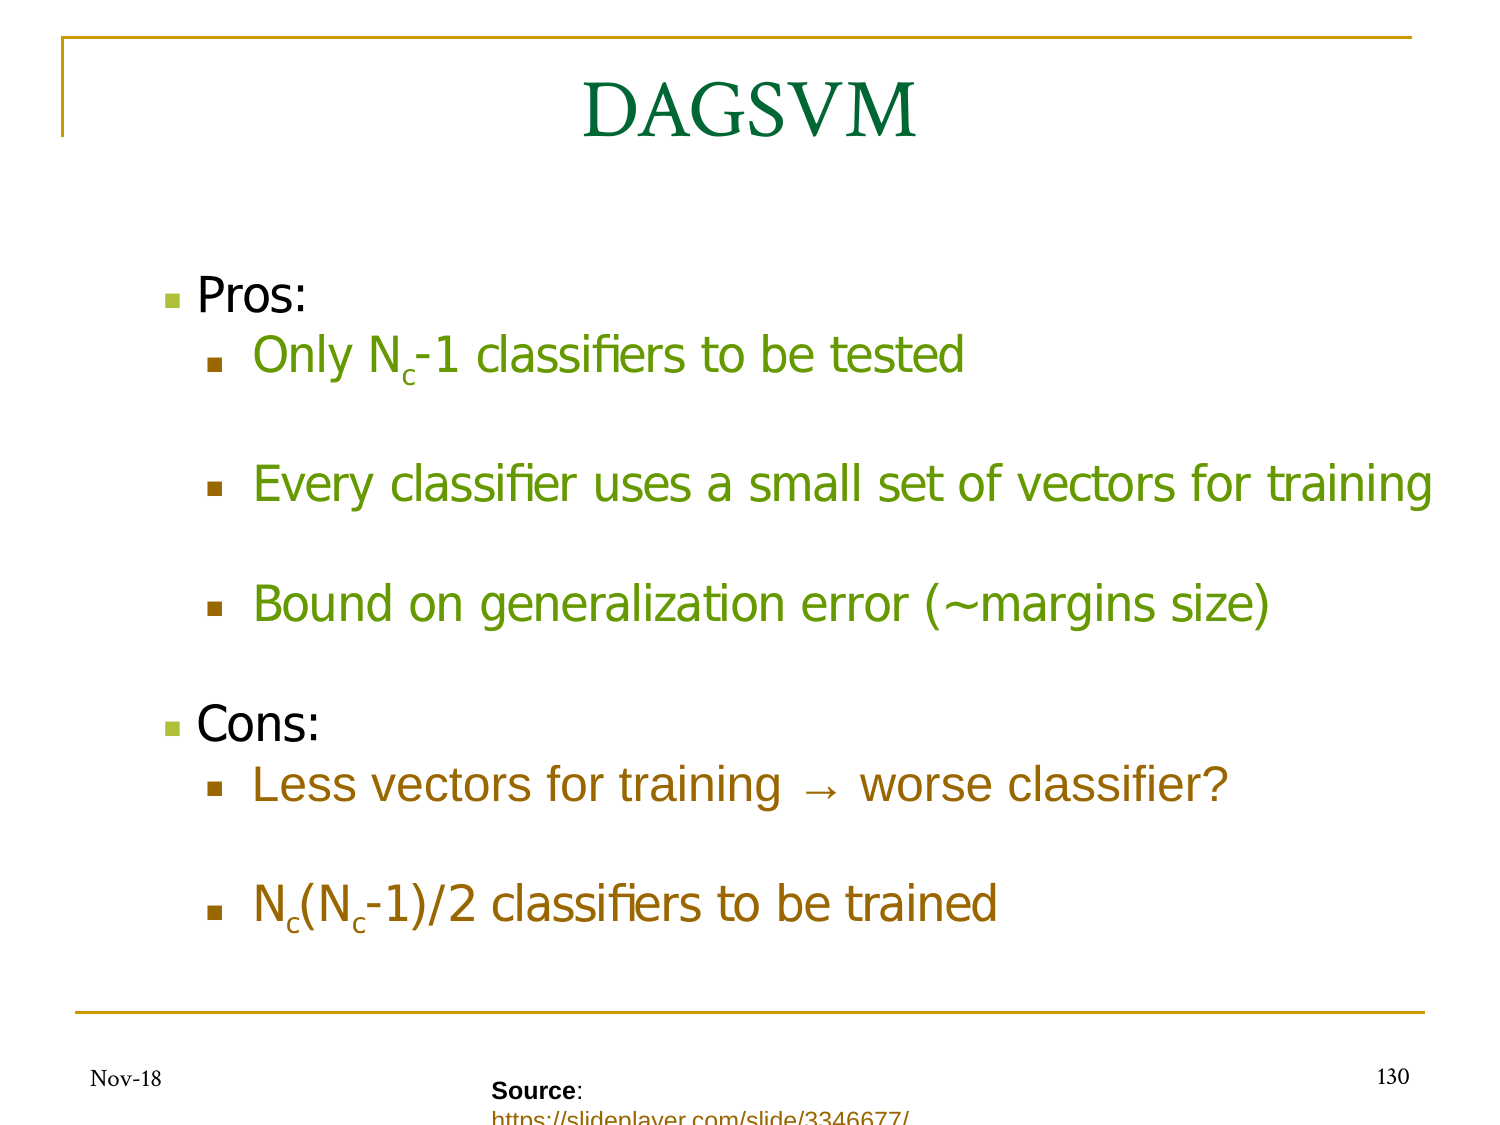

# DAGSVM
 Pros:
 Only Nc-1 classifiers to be tested

 Every classifier uses a small set of vectors for training

 Bound on generalization error (~margins size)

 Cons:
 Less vectors for training → worse classifier?

 Nc(Nc-1)/2 classifiers to be trained
Nov-18
130
Source: https://slideplayer.com/slide/3346677/